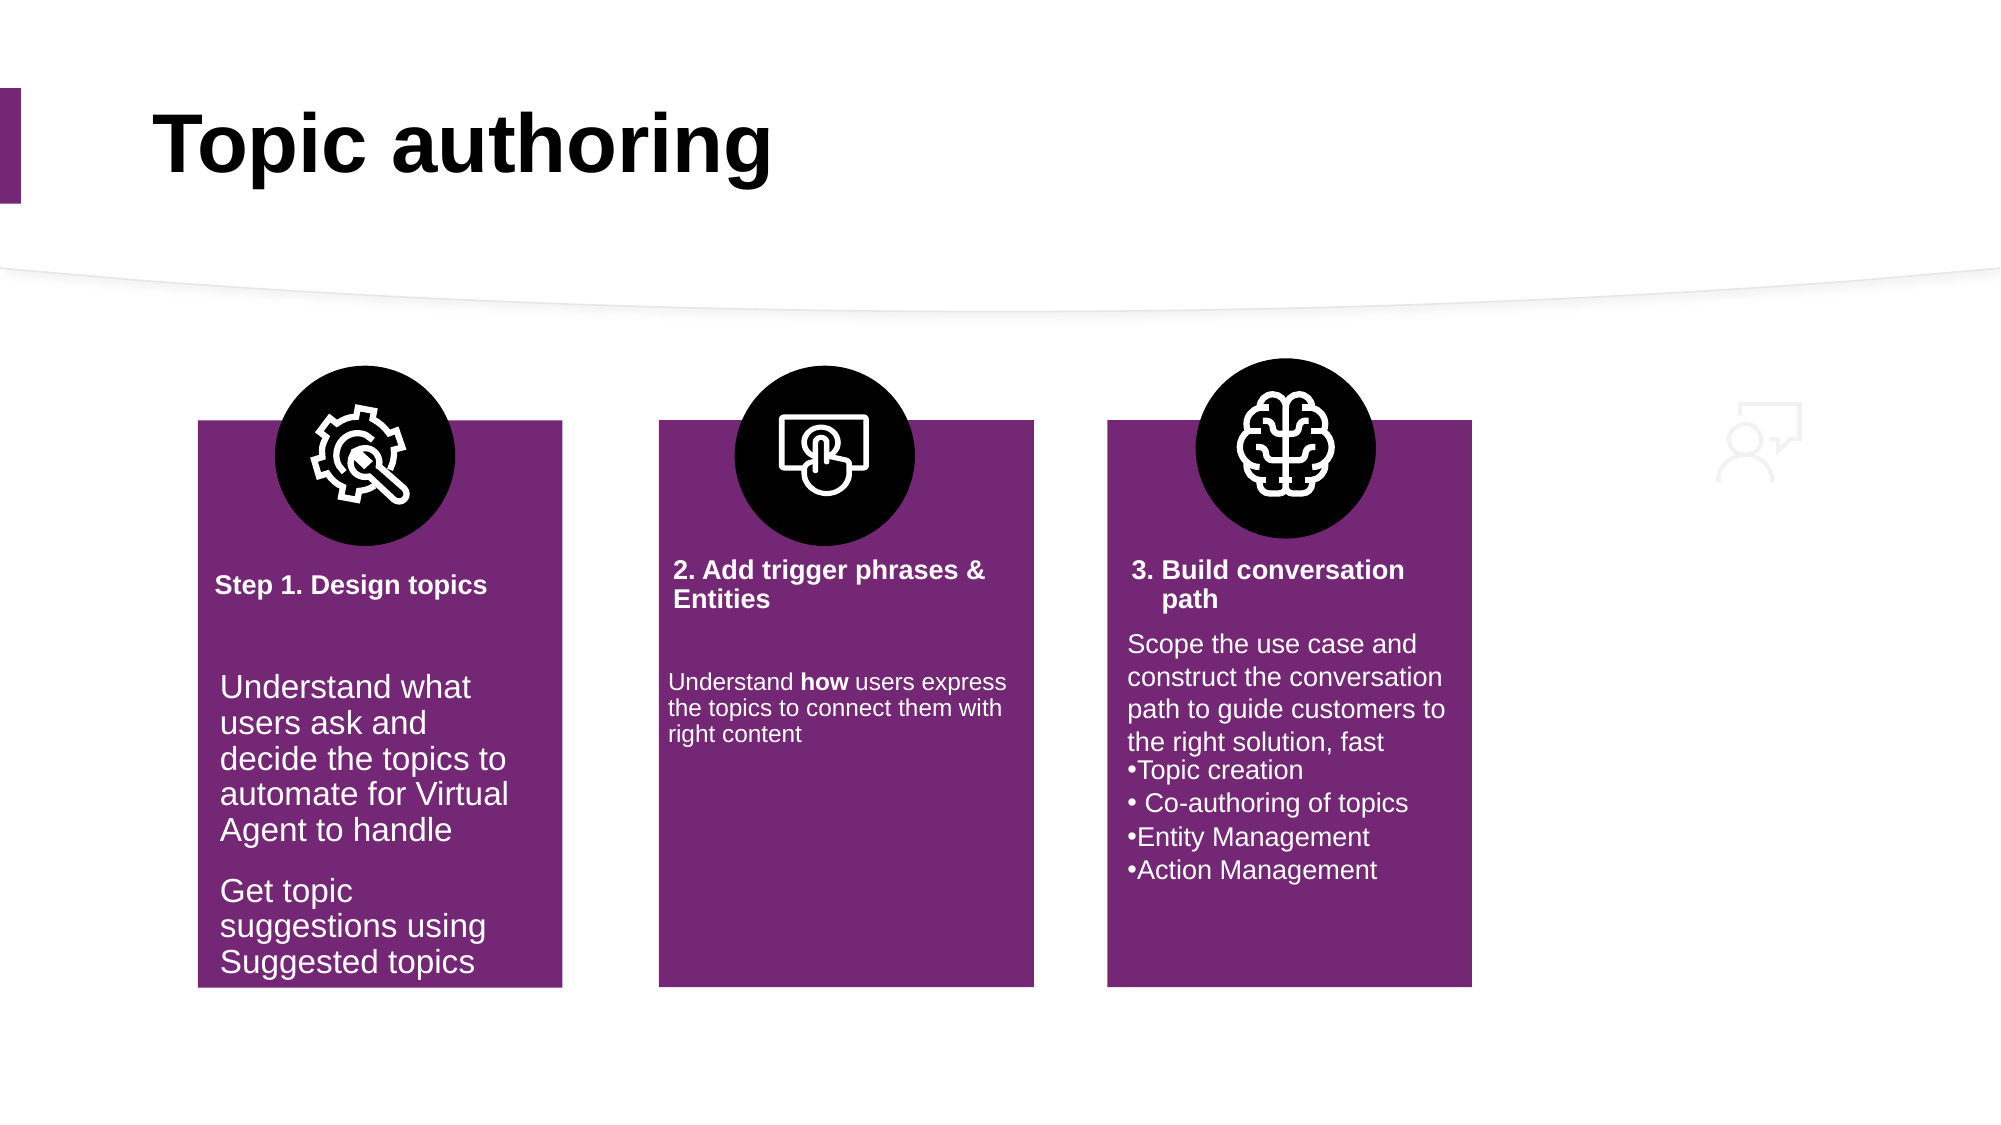

# Topic authoring

3. Build conversation
    path
2. Add trigger phrases & Entities
Step 1. Design topics
Scope the use case and construct the conversation path to guide customers to the right solution, fast
Topic creation
 Co-authoring of topics
Entity Management
Action Management
Understand what users ask and decide the topics to automate for Virtual Agent to handle
Get topic suggestions using Suggested topics

Understand how users express the topics to connect them with right content